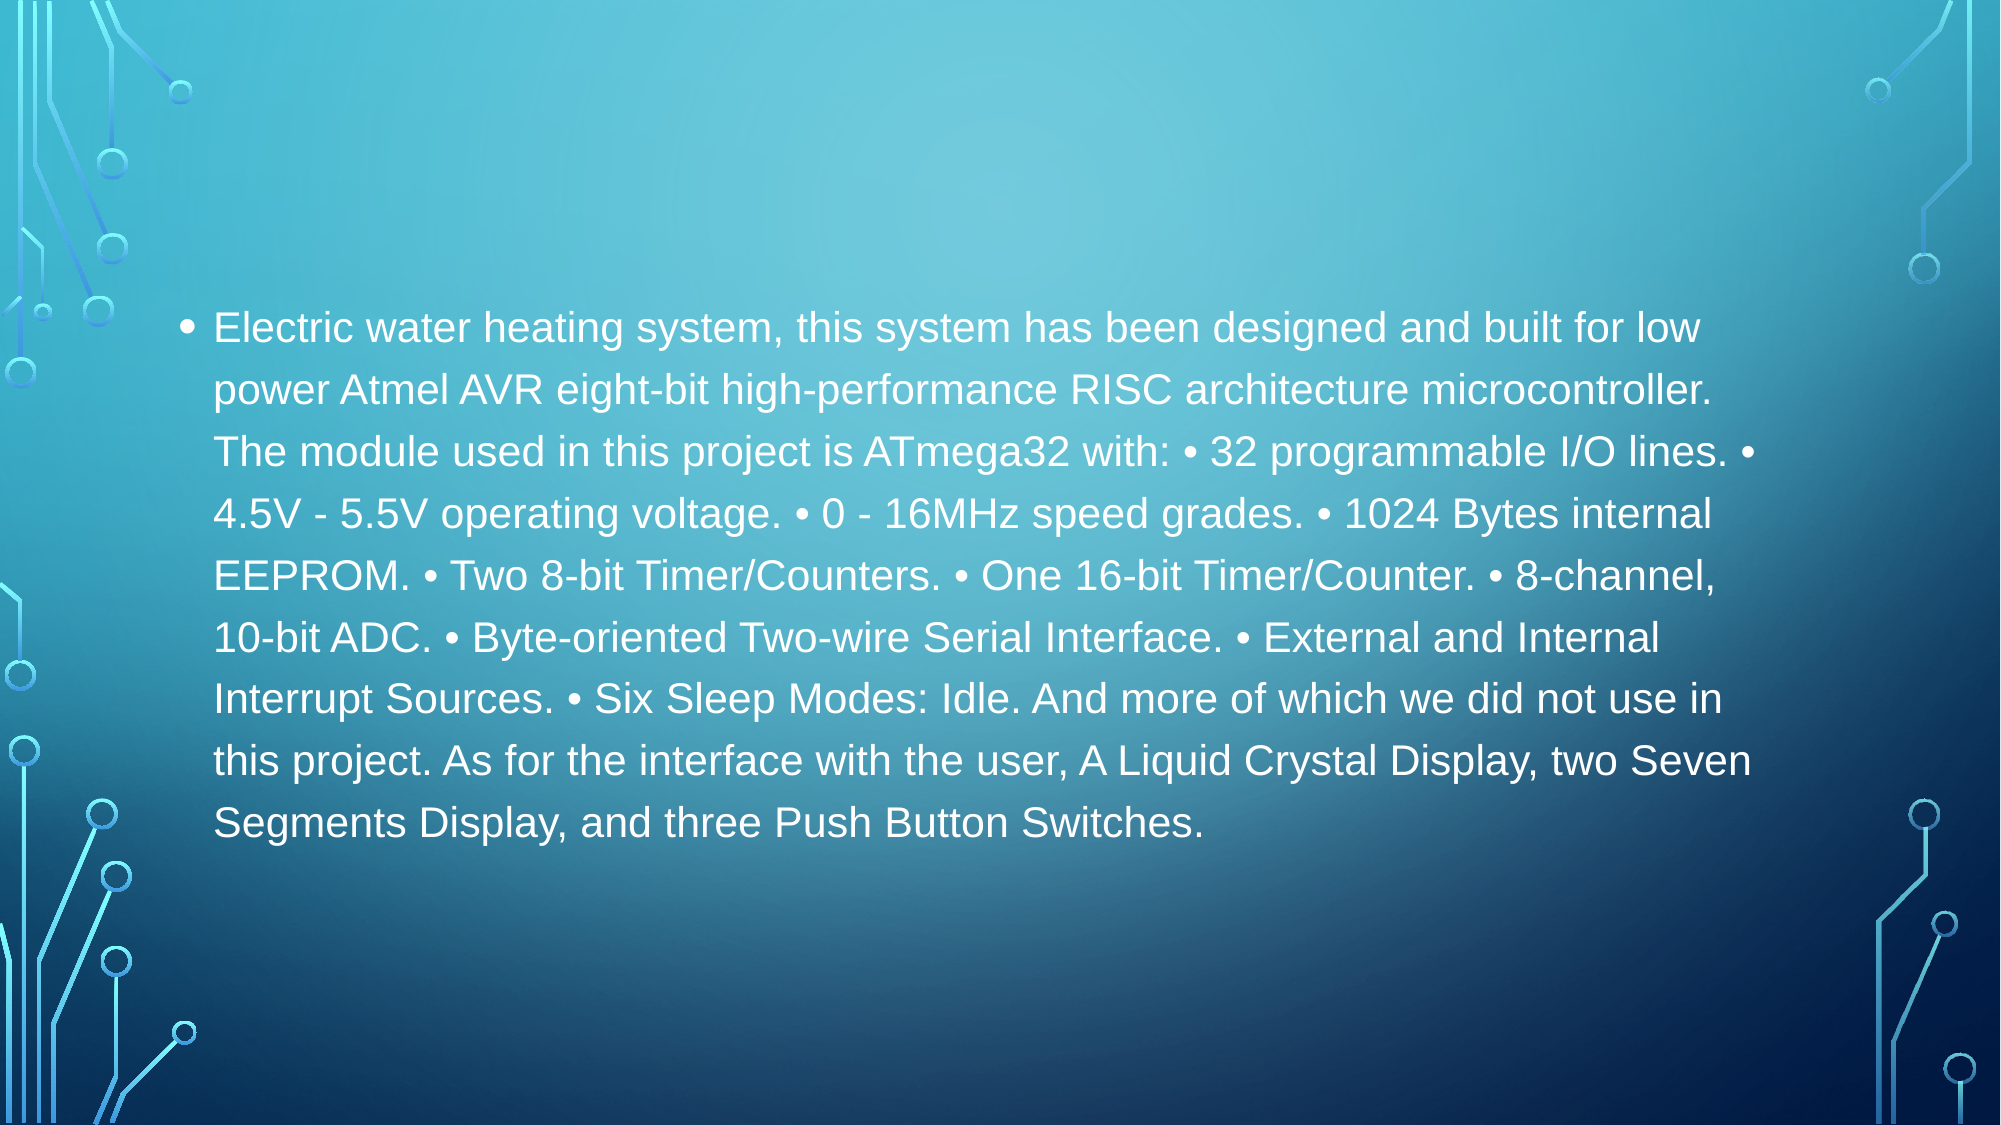

#
Electric water heating system, this system has been designed and built for low power Atmel AVR eight-bit high-performance RISC architecture microcontroller. The module used in this project is ATmega32 with: • 32 programmable I/O lines. • 4.5V - 5.5V operating voltage. • 0 - 16MHz speed grades. • 1024 Bytes internal EEPROM. • Two 8-bit Timer/Counters. • One 16-bit Timer/Counter. • 8-channel, 10-bit ADC. • Byte-oriented Two-wire Serial Interface. • External and Internal Interrupt Sources. • Six Sleep Modes: Idle. And more of which we did not use in this project. As for the interface with the user, A Liquid Crystal Display, two Seven Segments Display, and three Push Button Switches.